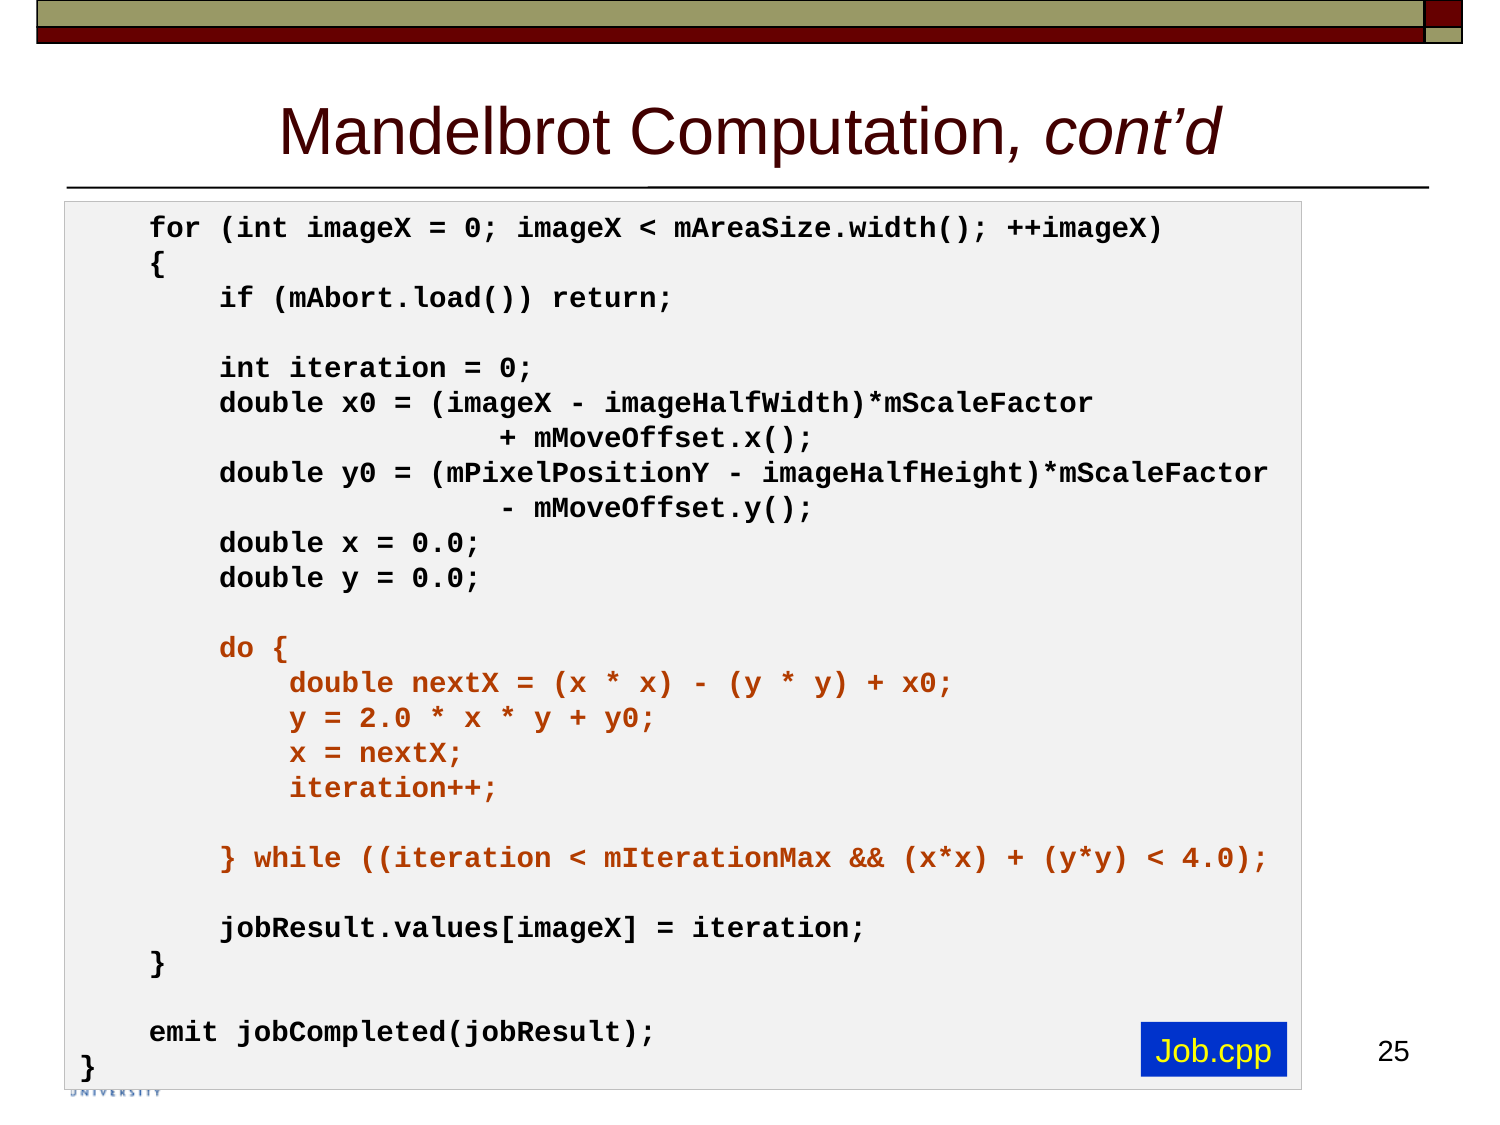

# Mandelbrot Computation, cont’d
    for (int imageX = 0; imageX < mAreaSize.width(); ++imageX)
    {
        if (mAbort.load()) return;

        int iteration = 0;
        double x0 = (imageX - imageHalfWidth)*mScaleFactor
                        + mMoveOffset.x();
        double y0 = (mPixelPositionY - imageHalfHeight)*mScaleFactor
                        - mMoveOffset.y();
        double x = 0.0;
        double y = 0.0;

        do {
            double nextX = (x * x) - (y * y) + x0;
            y = 2.0 * x * y + y0;
            x = nextX;
            iteration++;

        } while ((iteration < mIterationMax && (x*x) + (y*y) < 4.0);

        jobResult.values[imageX] = iteration;
    }

    emit jobCompleted(jobResult);
}
Job.cpp
25